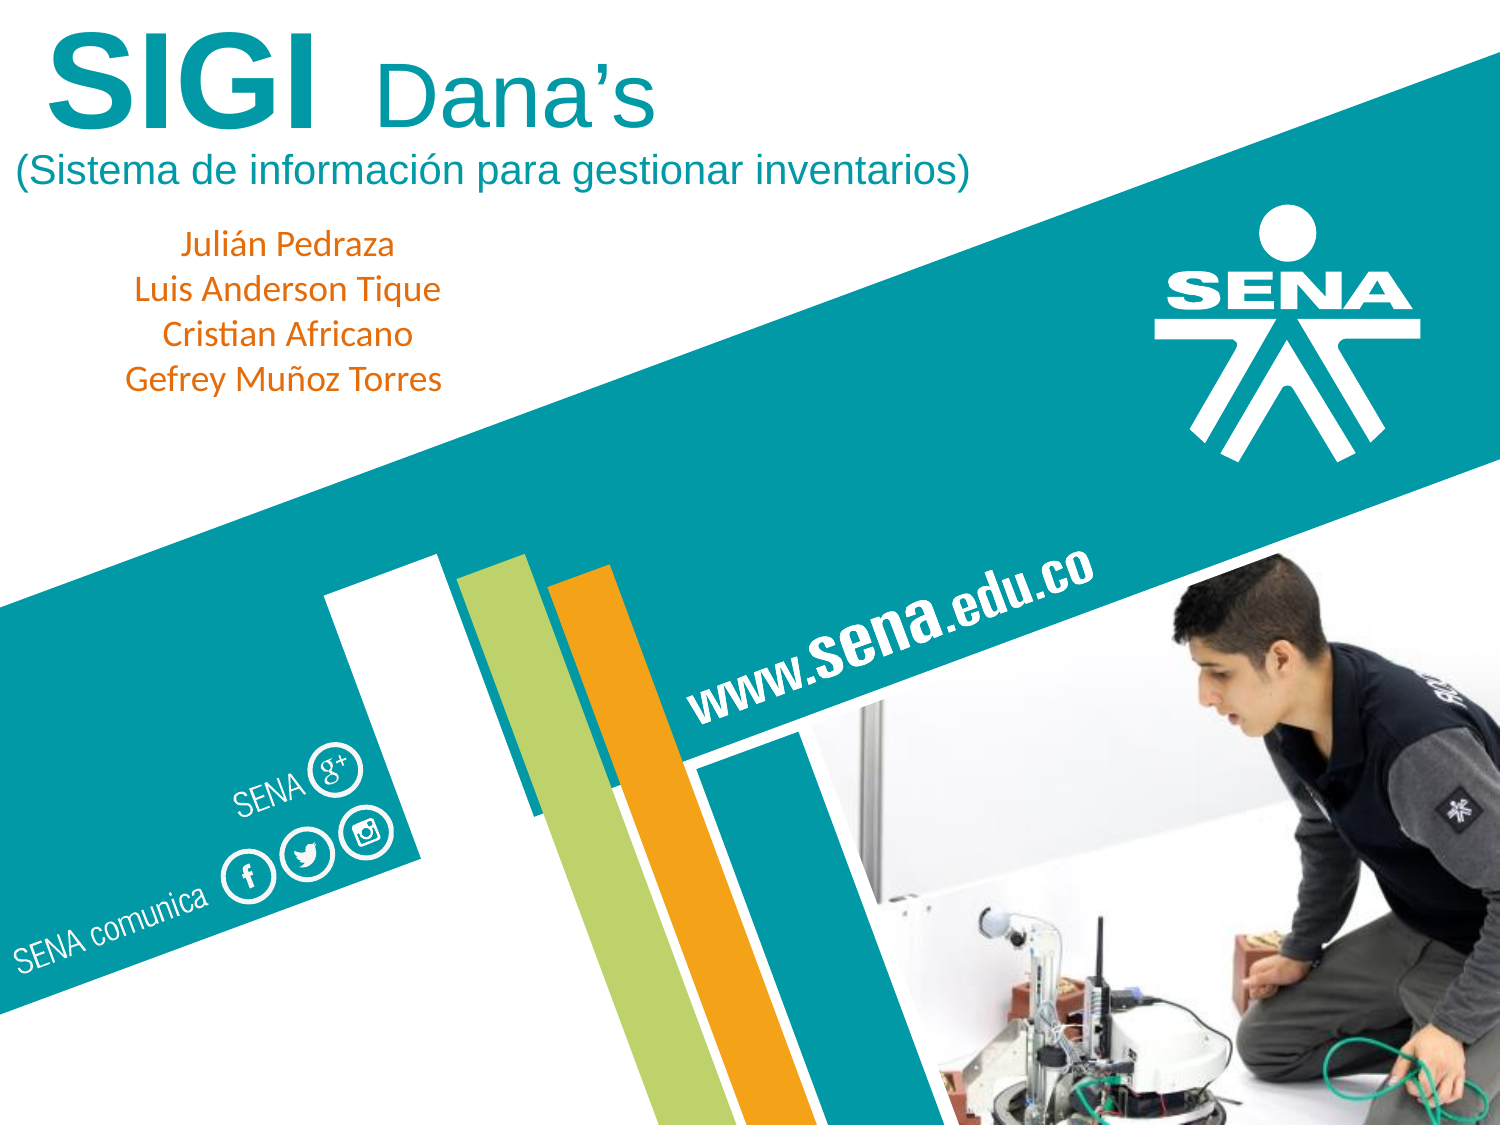

Dana’s
SIGI
(Sistema de información para gestionar inventarios)
Julián Pedraza
Luis Anderson Tique
Cristian Africano
Gefrey Muñoz Torres